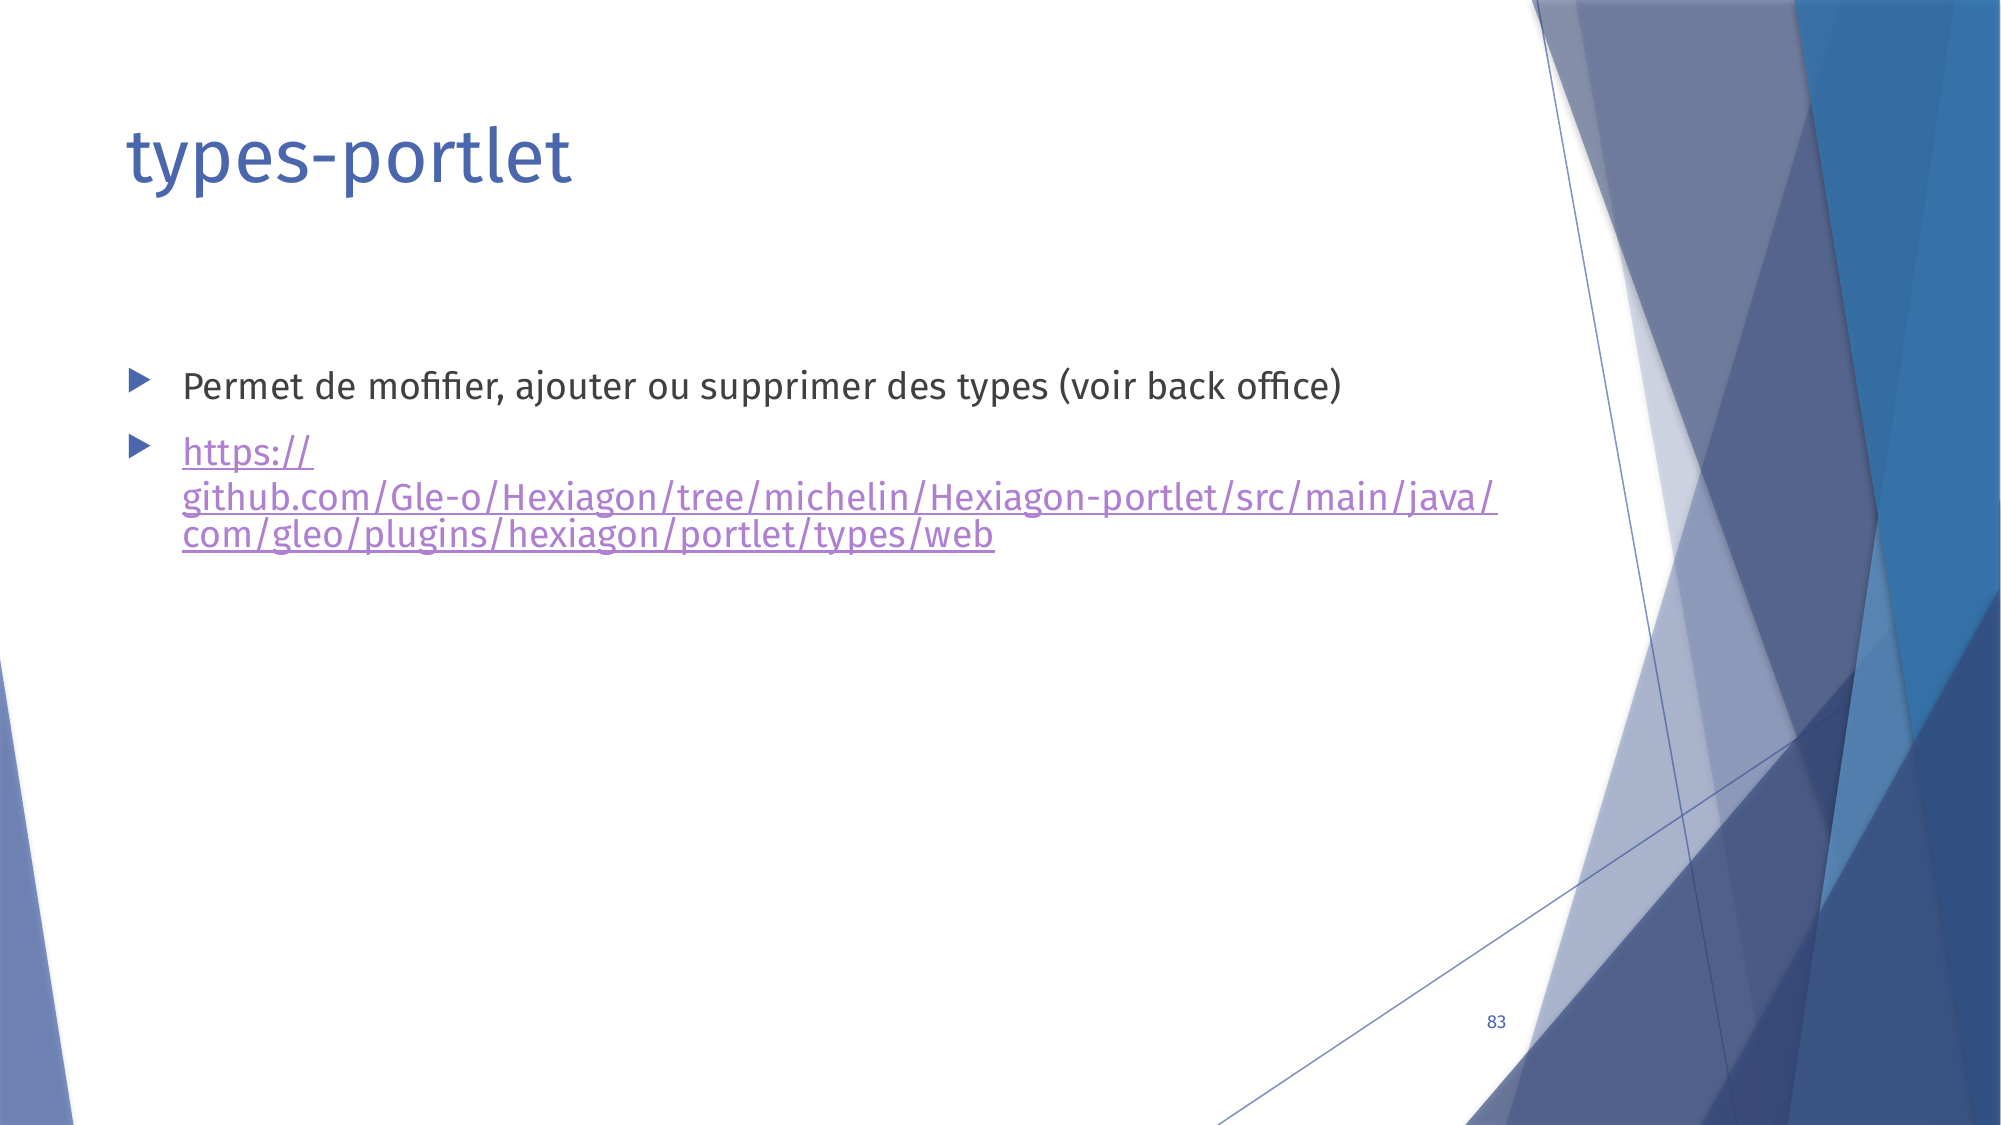

# types-portlet
Permet de mofifier, ajouter ou supprimer des types (voir back office)
https://github.com/Gle-o/Hexiagon/tree/michelin/Hexiagon-portlet/src/main/java/com/gleo/plugins/hexiagon/portlet/types/web

83